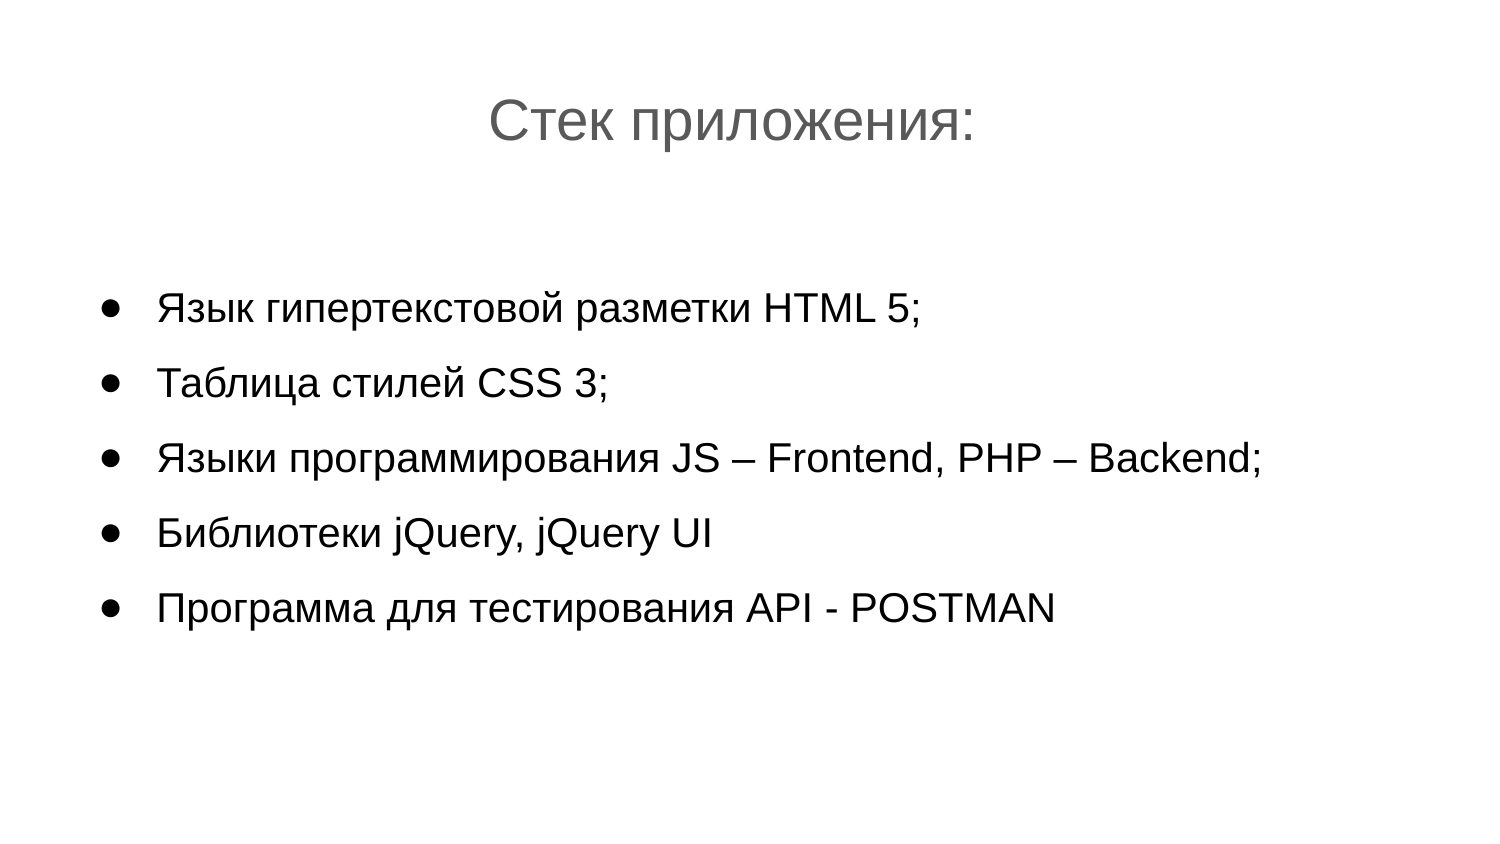

Стек приложения:
# Язык гипертекстовой разметки HTML 5;
Таблица стилей CSS 3;
Языки программирования JS – Frontend, PHP – Backend;
Библиотеки jQuery, jQuery UI
Программа для тестирования API - POSTMAN